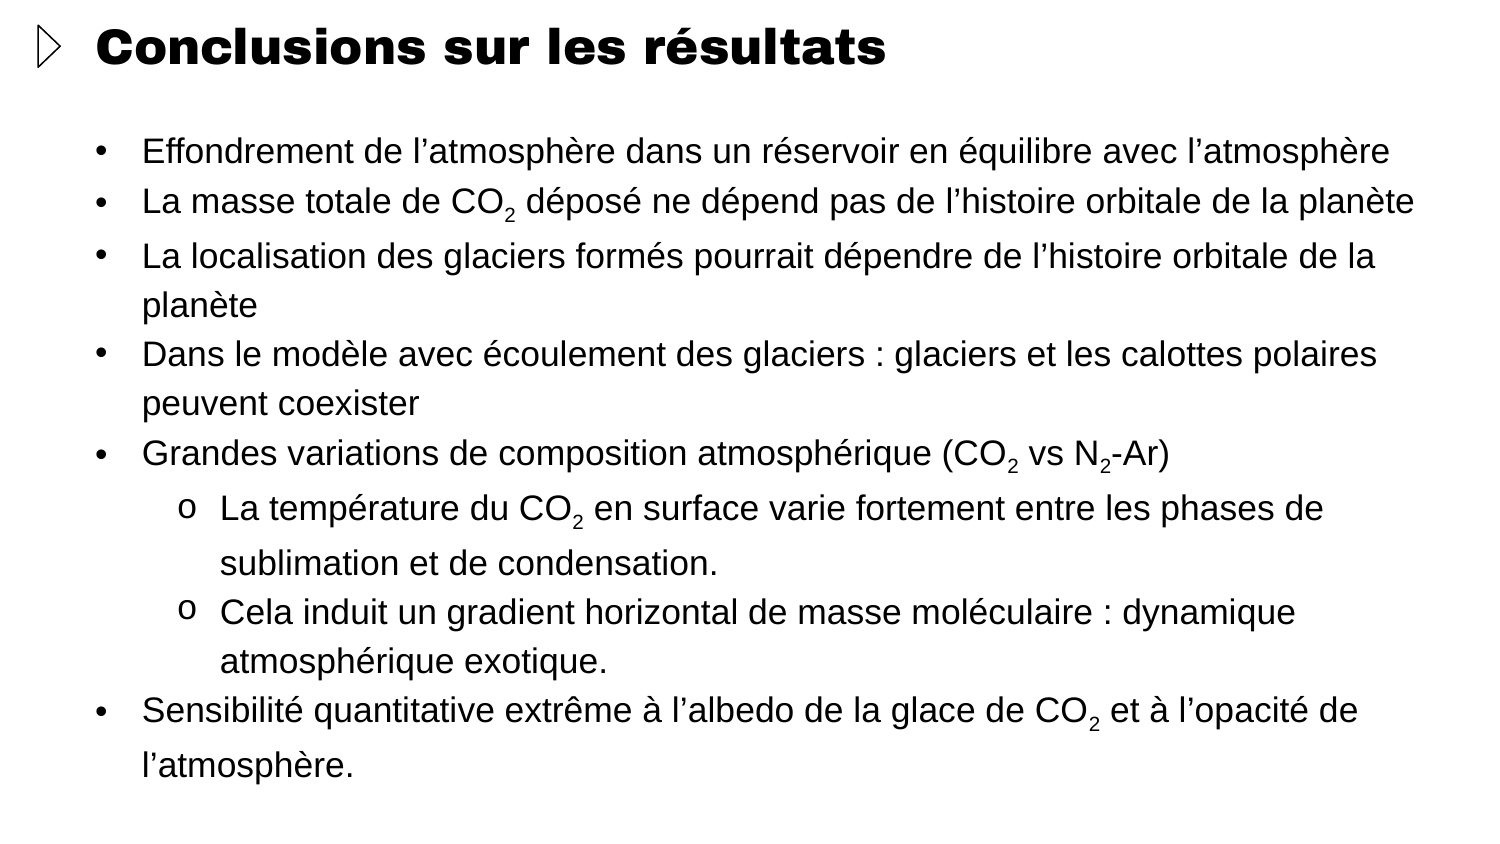

# Conclusions sur les résultats
Effondrement de l’atmosphère dans un réservoir en équilibre avec l’atmosphère
La masse totale de CO2 déposé ne dépend pas de l’histoire orbitale de la planète
La localisation des glaciers formés pourrait dépendre de l’histoire orbitale de la planète
Dans le modèle avec écoulement des glaciers : glaciers et les calottes polaires peuvent coexister
Grandes variations de composition atmosphérique (CO2 vs N2-Ar)
La température du CO2 en surface varie fortement entre les phases de sublimation et de condensation.
Cela induit un gradient horizontal de masse moléculaire : dynamique atmosphérique exotique.
Sensibilité quantitative extrême à l’albedo de la glace de CO2 et à l’opacité de l’atmosphère.